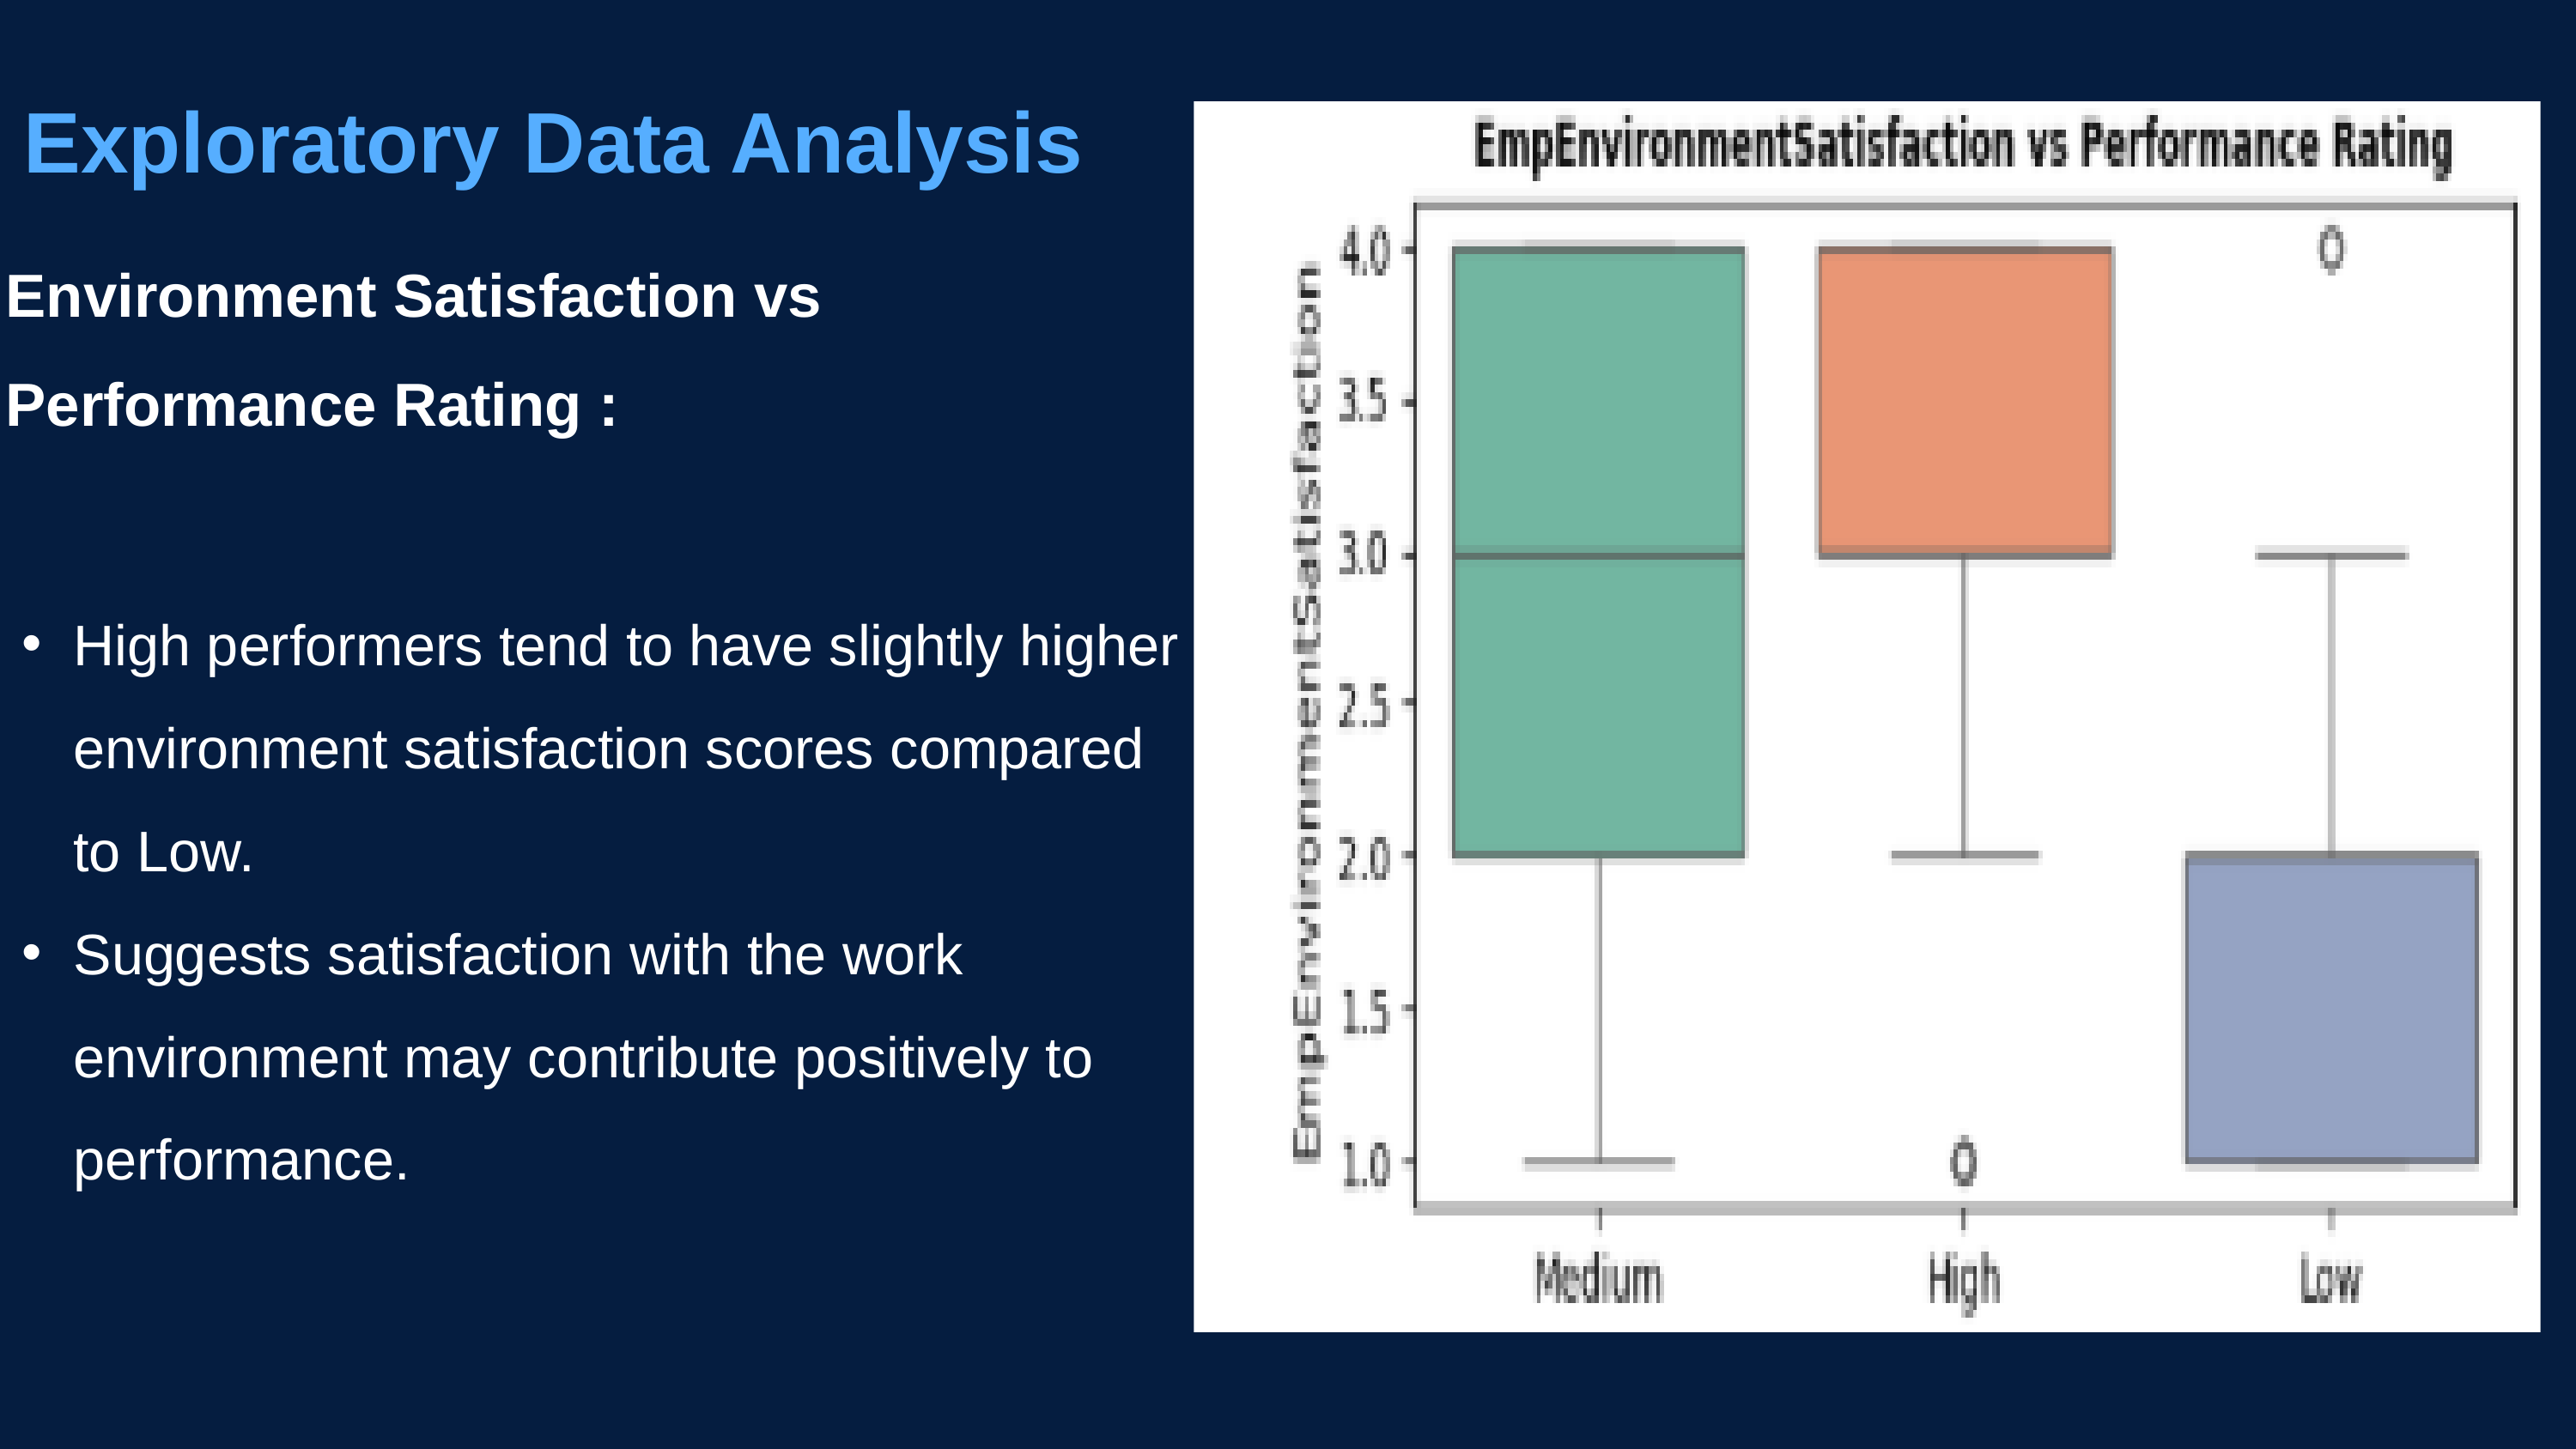

Exploratory Data Analysis

Environment Satisfaction vs Performance Rating :
High performers tend to have slightly higher environment satisfaction scores compared to Low.
Suggests satisfaction with the work environment may contribute positively to performance.